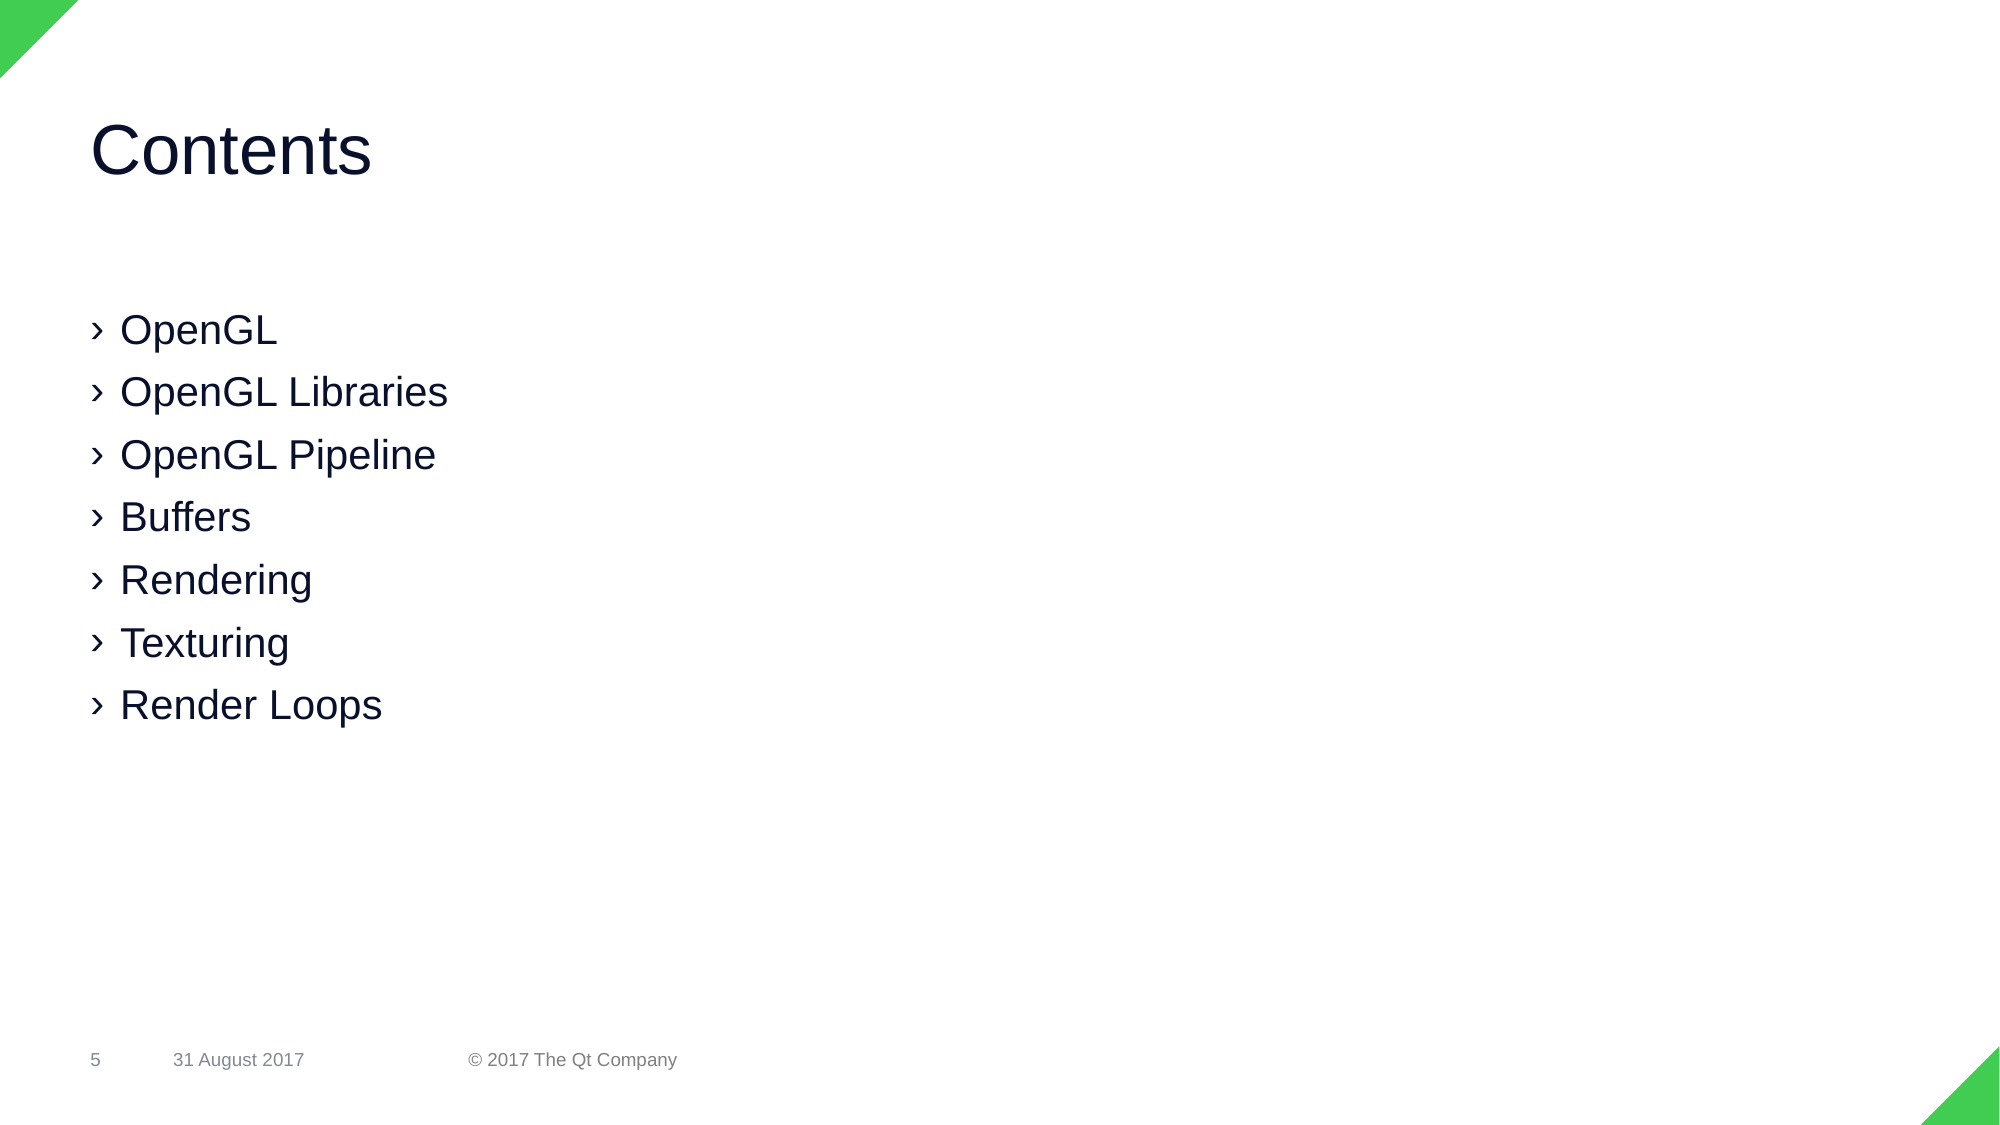

# Contents
OpenGL
OpenGL Libraries
OpenGL Pipeline
Buffers
Rendering
Texturing
Render Loops

5
31 August 2017
© 2017 The Qt Company